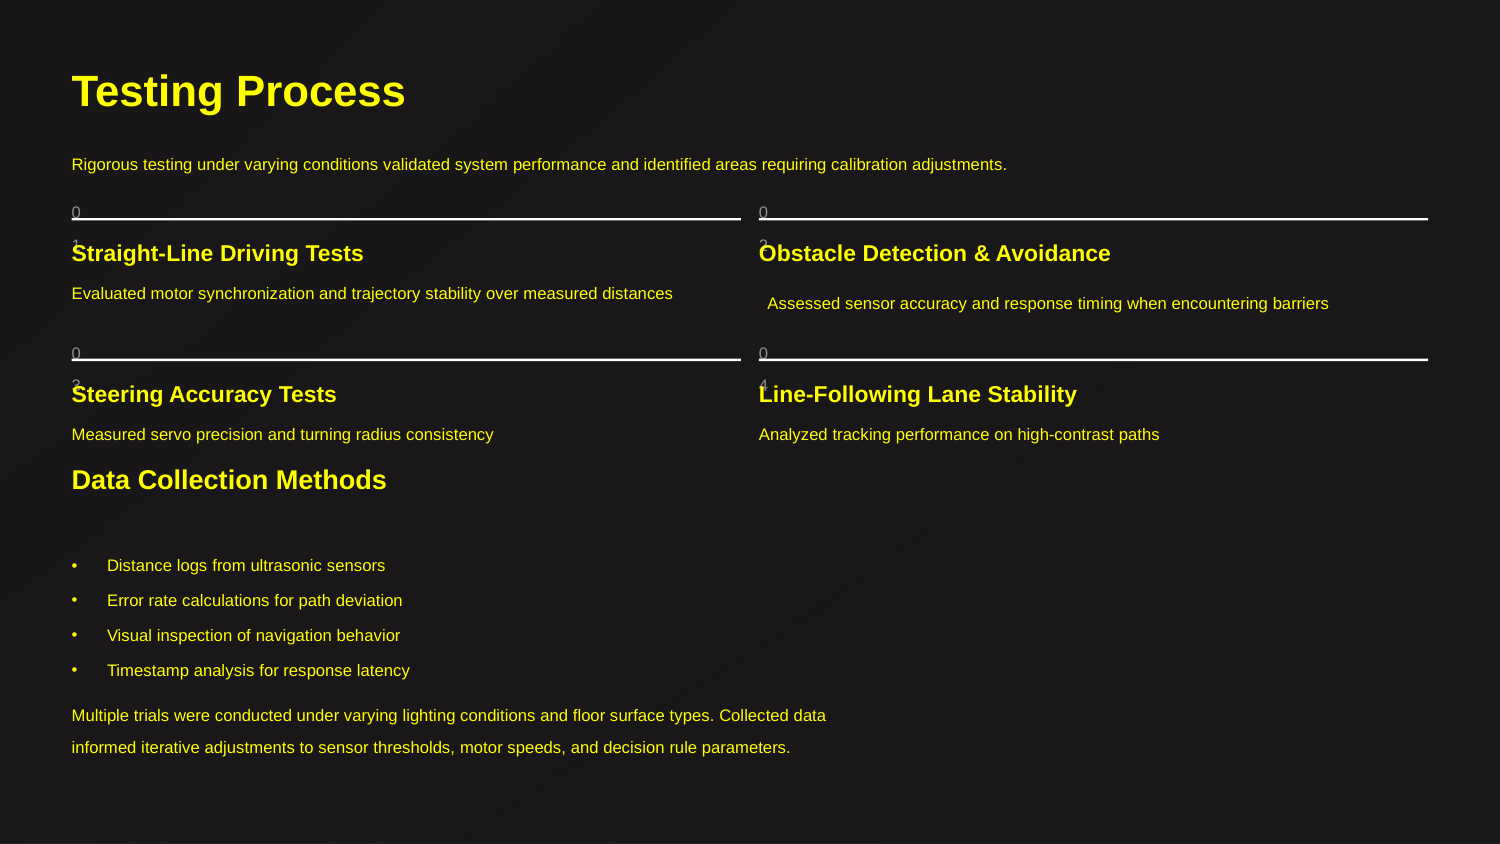

Testing Process
Rigorous testing under varying conditions validated system performance and identified areas requiring calibration adjustments.
01
02

Straight-Line Driving Tests
Obstacle Detection & Avoidance
Evaluated motor synchronization and trajectory stability over measured distances
Assessed sensor accuracy and response timing when encountering barriers
03
04

Steering Accuracy Tests
Line-Following Lane Stability
Measured servo precision and turning radius consistency
Analyzed tracking performance on high-contrast paths
Data Collection Methods

Distance logs from ultrasonic sensors
Error rate calculations for path deviation
Visual inspection of navigation behavior
Timestamp analysis for response latency
Multiple trials were conducted under varying lighting conditions and floor surface types. Collected data informed iterative adjustments to sensor thresholds, motor speeds, and decision rule parameters.